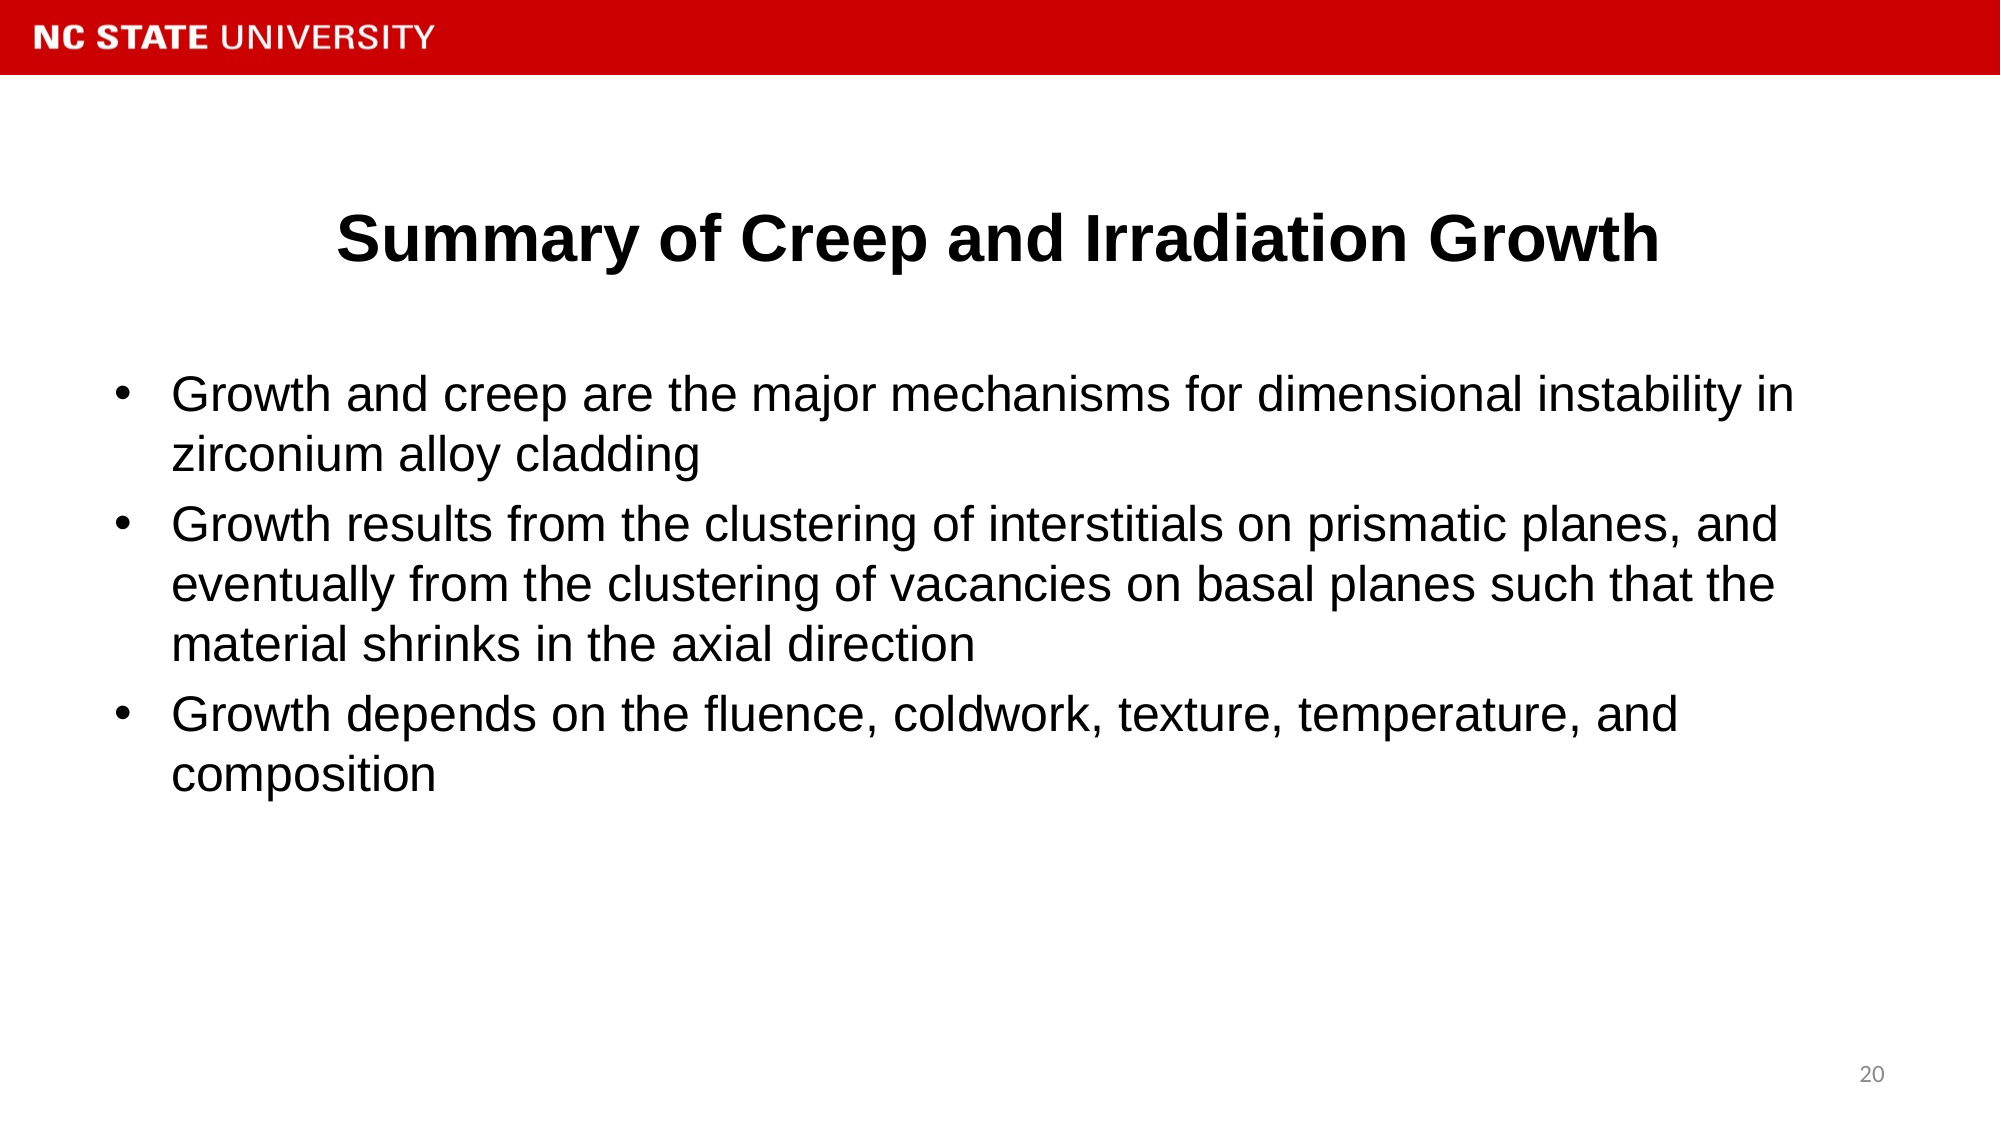

# Summary of Creep and Irradiation Growth
Growth and creep are the major mechanisms for dimensional instability in zirconium alloy cladding
Growth results from the clustering of interstitials on prismatic planes, and eventually from the clustering of vacancies on basal planes such that the material shrinks in the axial direction
Growth depends on the fluence, coldwork, texture, temperature, and composition

20